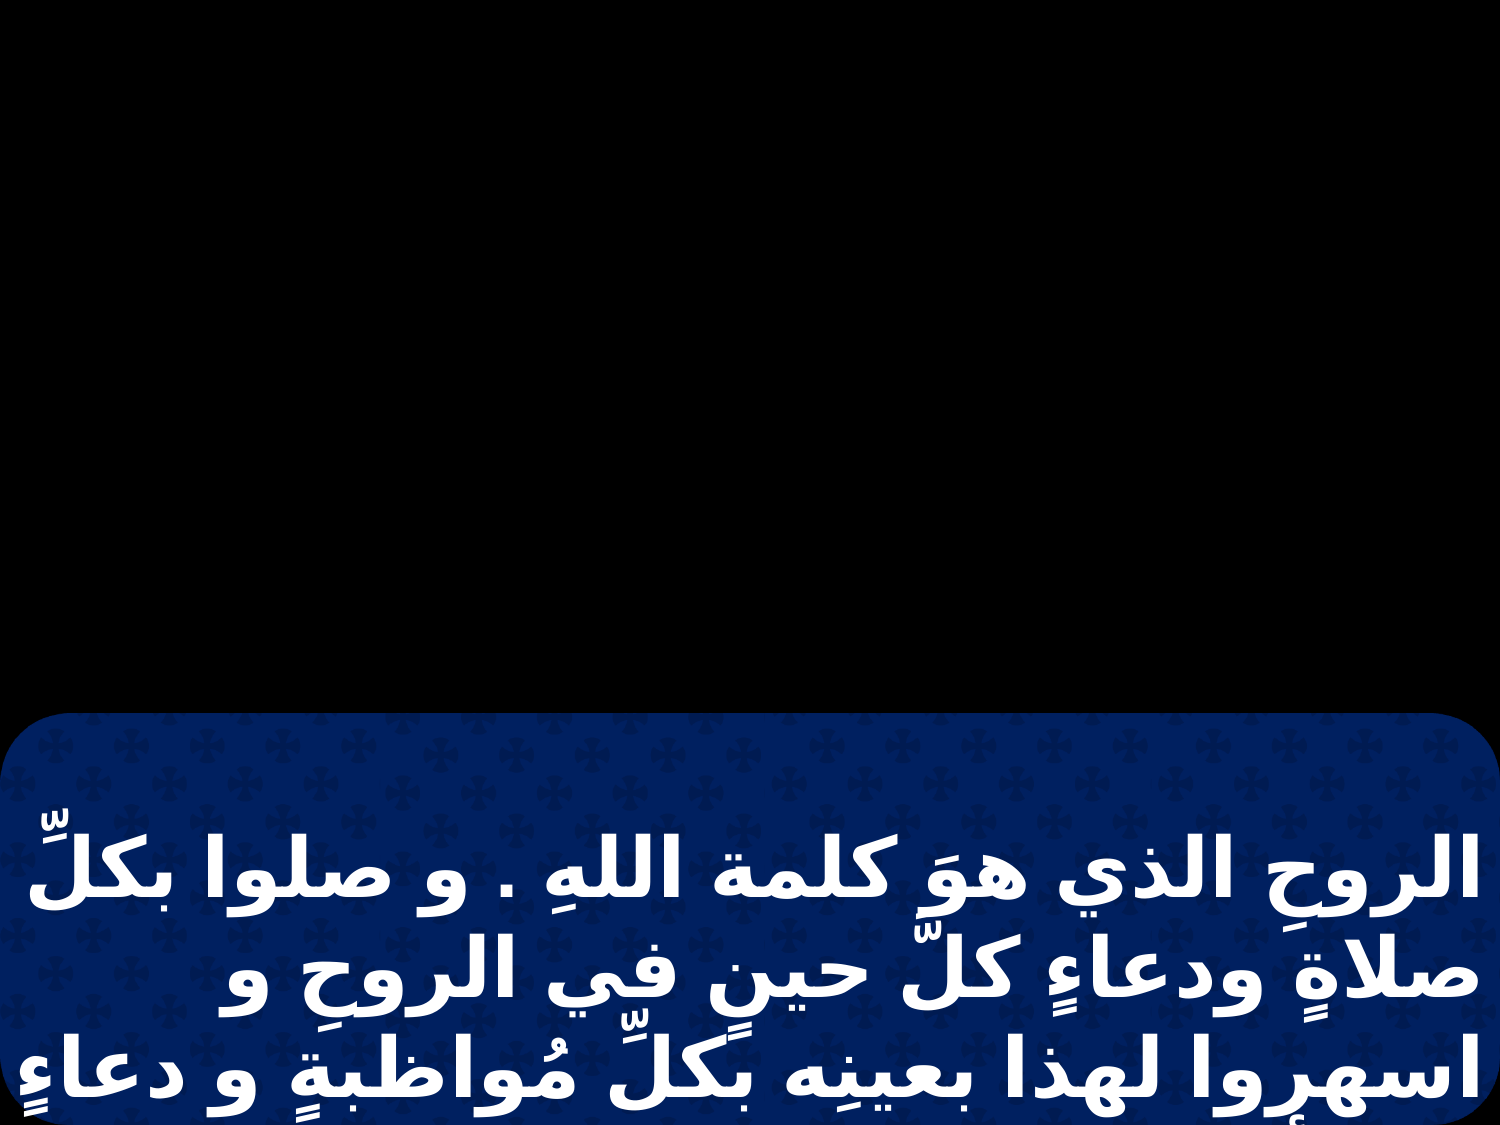

الروحِ الذي هوَ كلمة اللهِ . و صلوا بكلِّ صلاةٍ ودعاءٍ كلَّ حينٍ في الروحِ و اسهروا لهذا بعينِه بكلِّ مُواظبةٍ و دعاءٍ مِن أجلِ جميع القديسينَ . و مِن